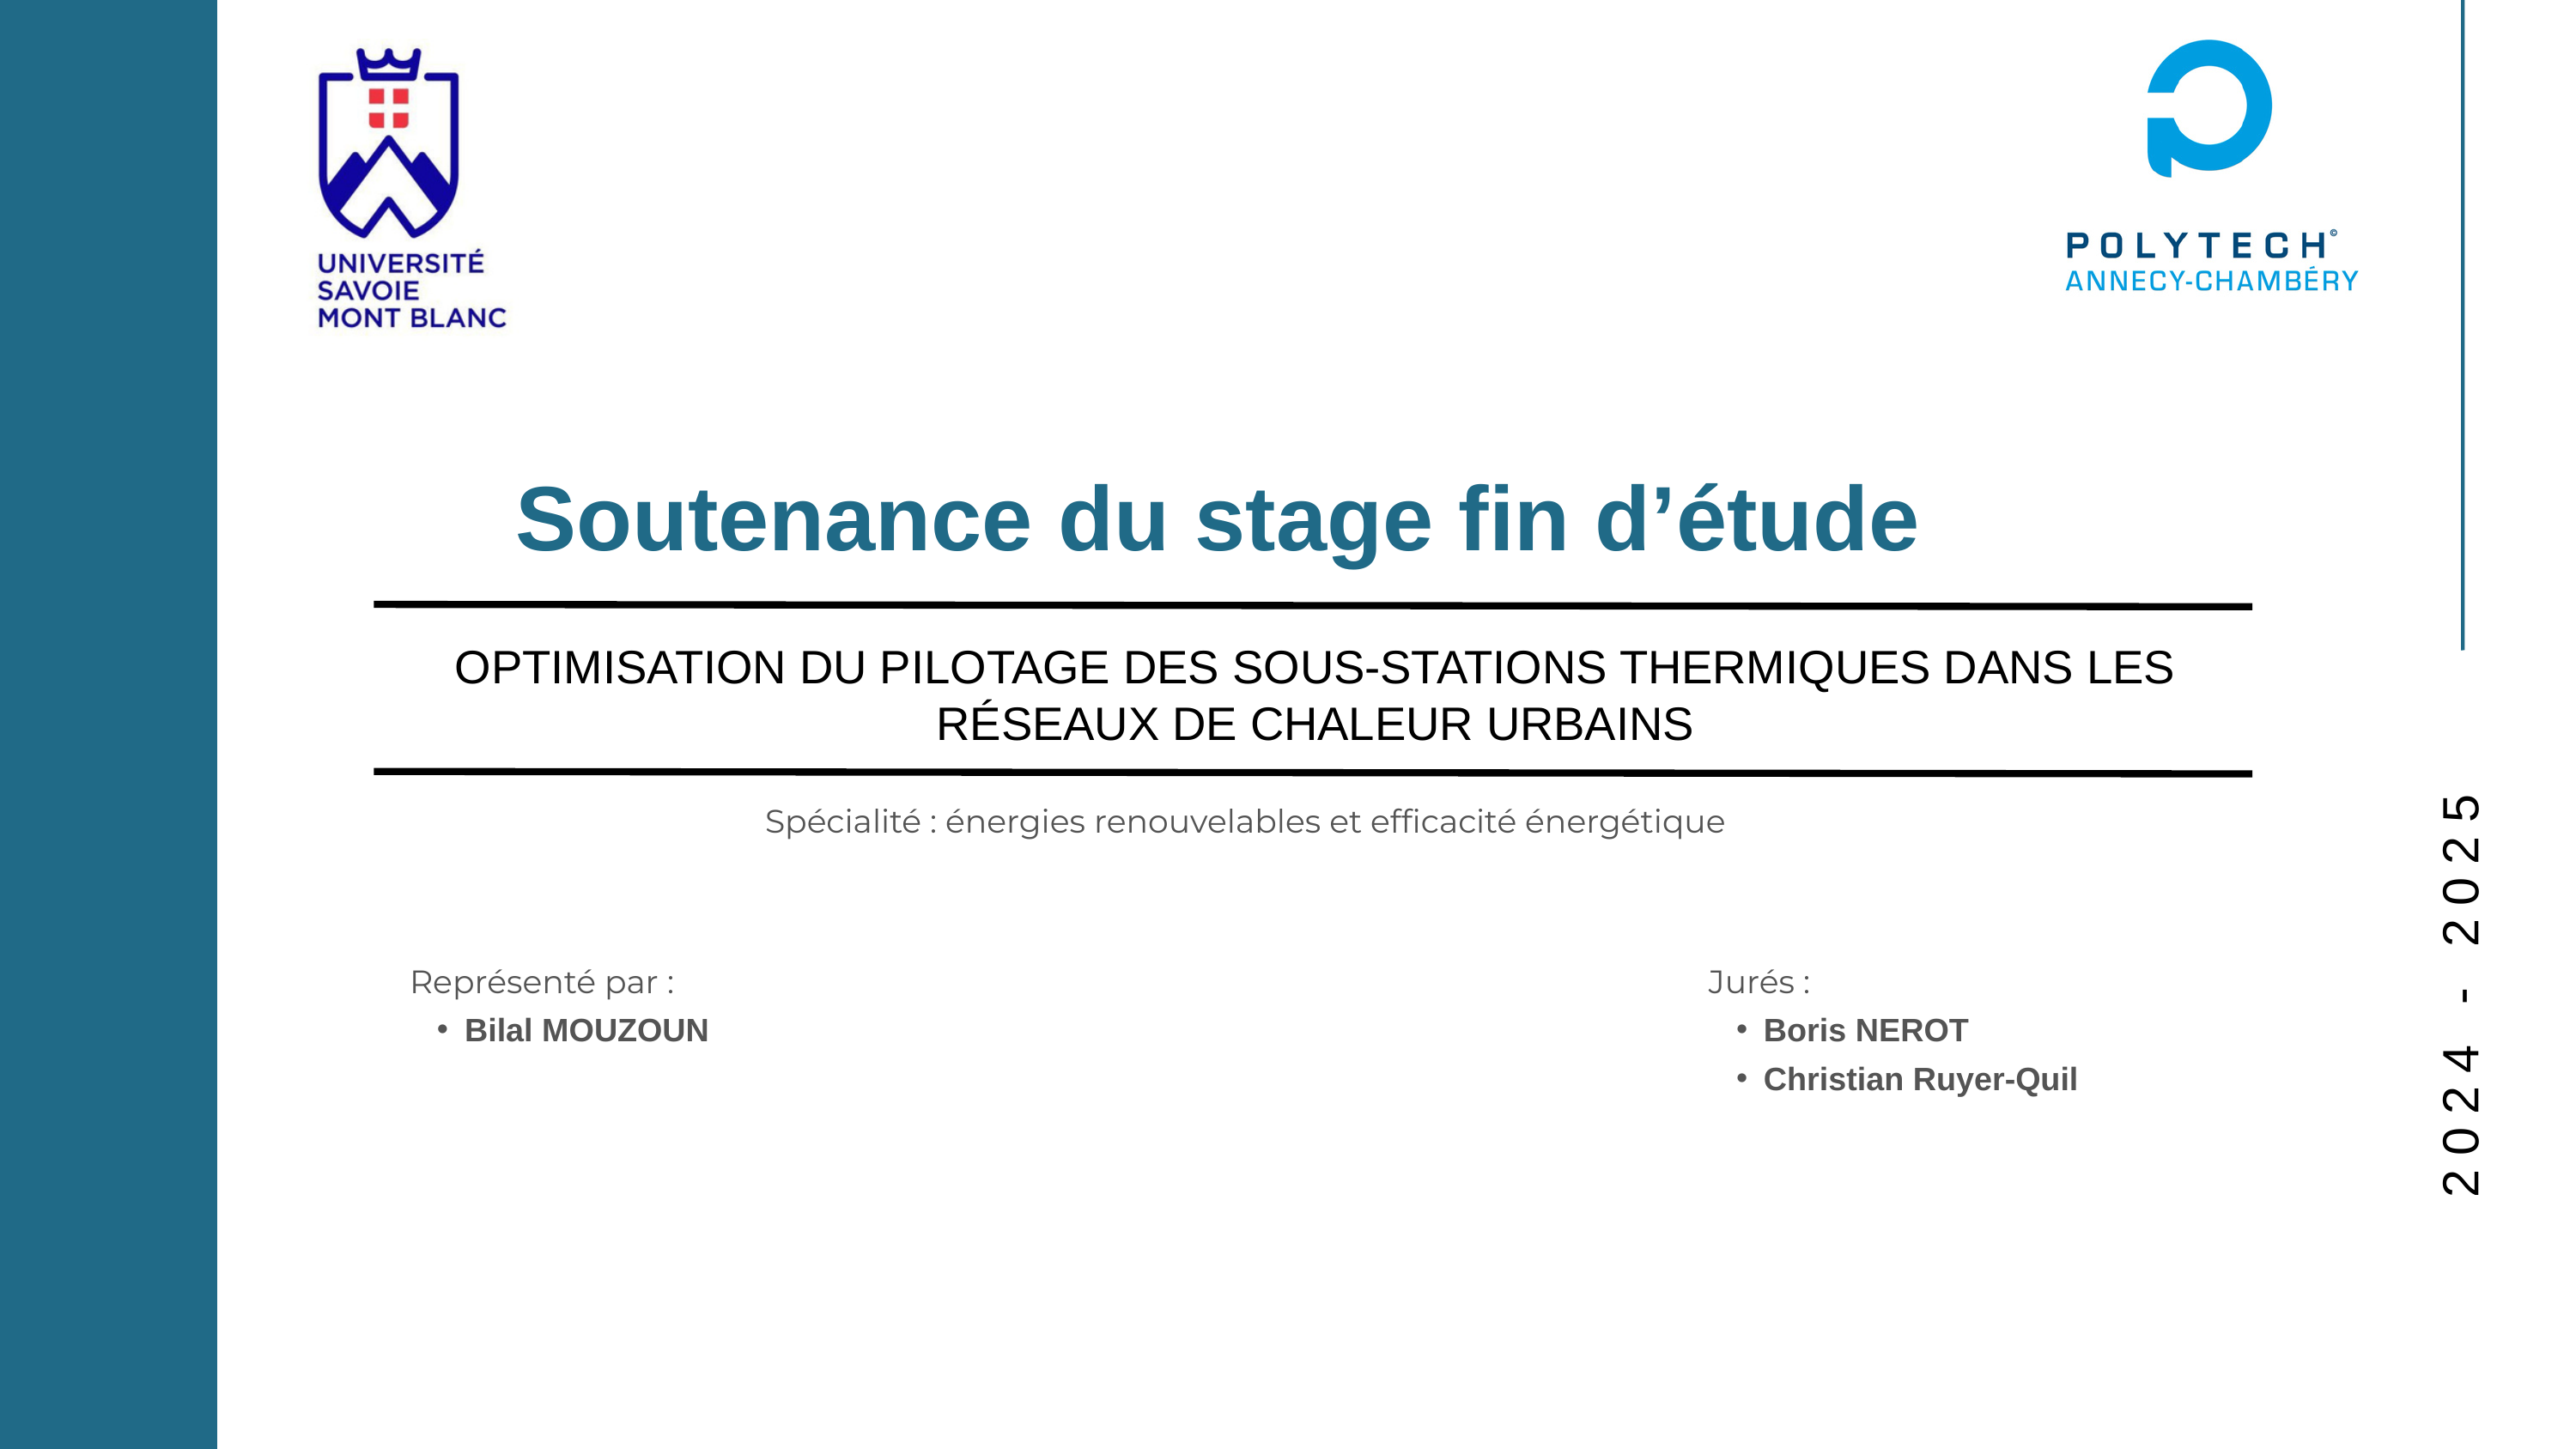

Soutenance du stage fin d’étude

OPTIMISATION DU PILOTAGE DES SOUS-STATIONS THERMIQUES DANS LES RÉSEAUX DE CHALEUR URBAINS

Spécialité : énergies renouvelables et efficacité énergétique
2024 - 2025
Représenté par :
Bilal MOUZOUN
Jurés :
Boris NEROT
Christian Ruyer-Quil